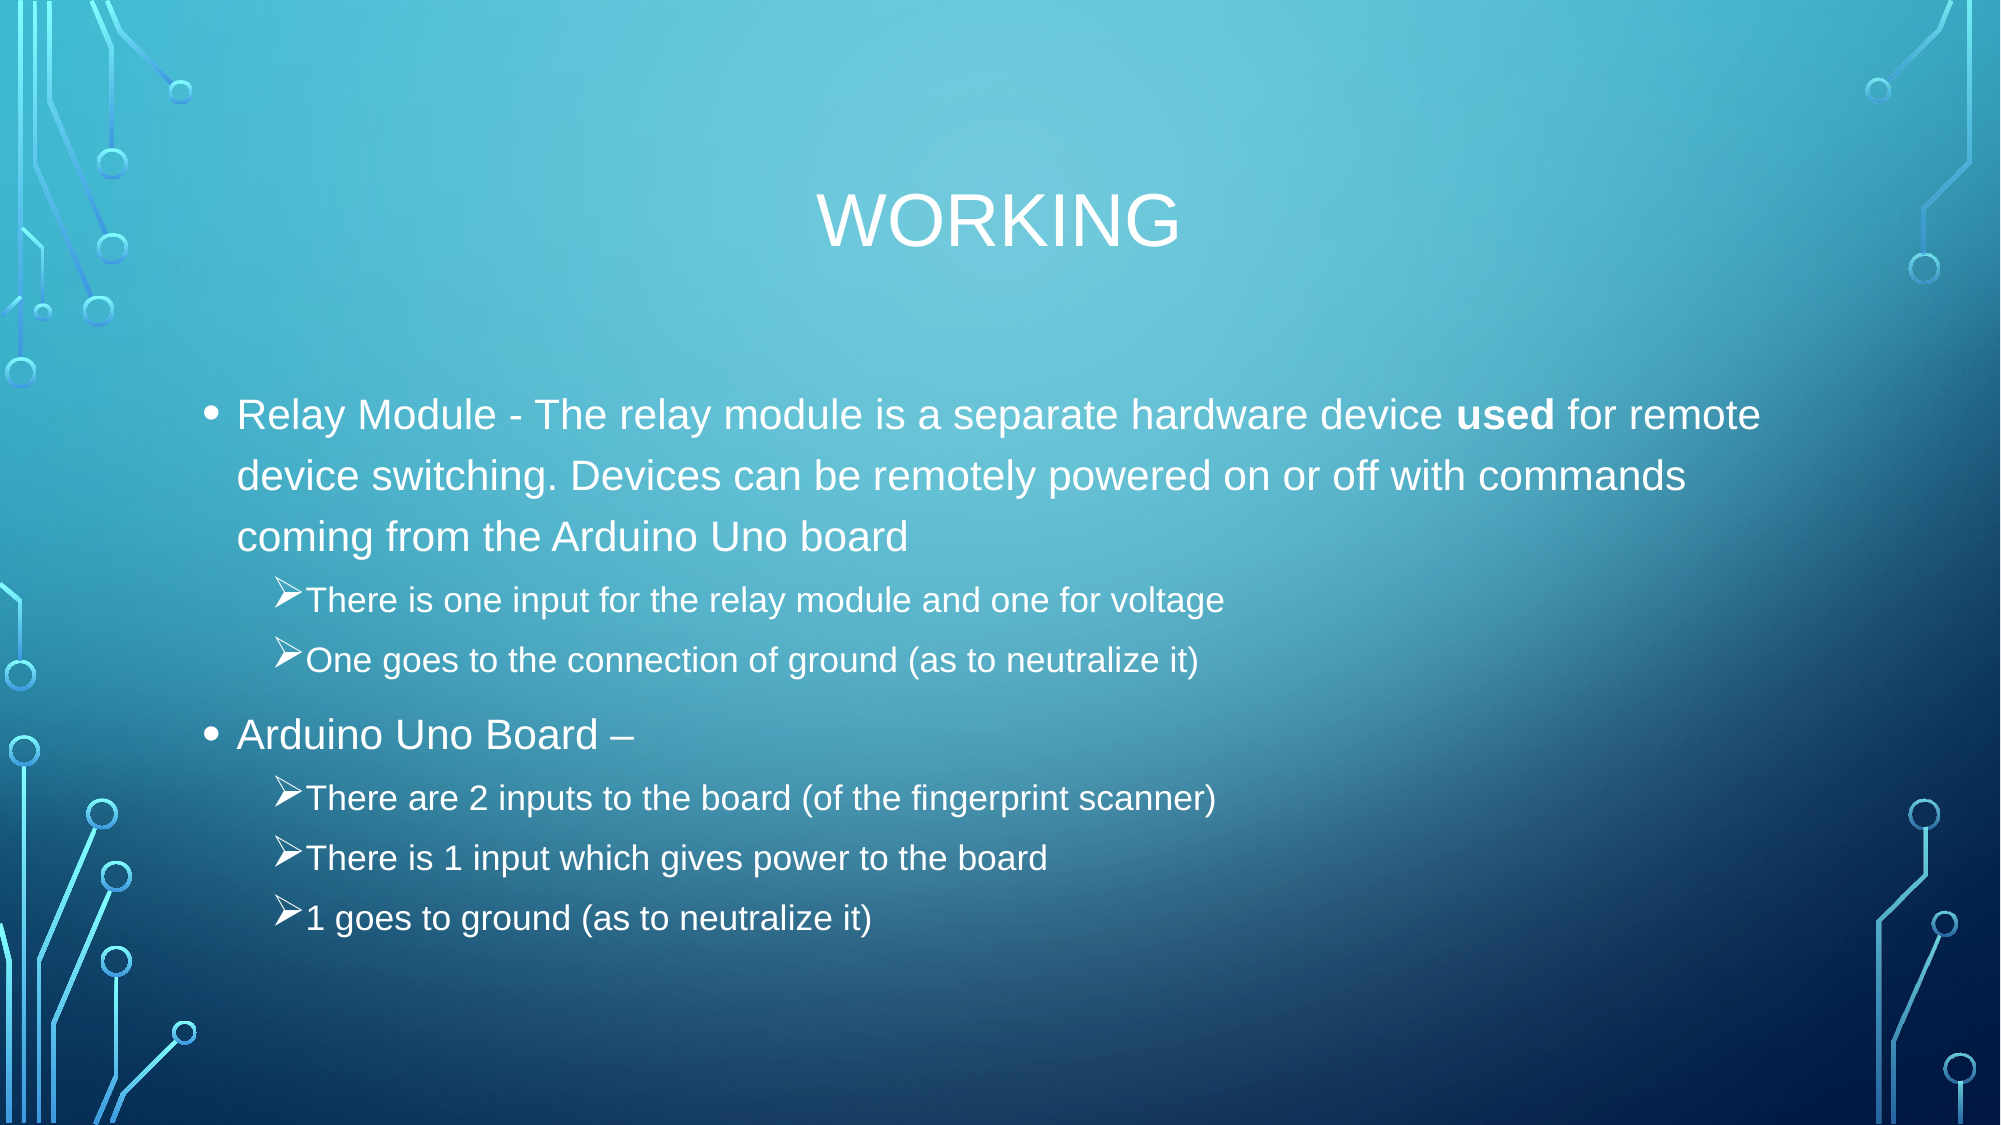

# working
Relay Module - The relay module is a separate hardware device used for remote device switching. Devices can be remotely powered on or off with commands coming from the Arduino Uno board
There is one input for the relay module and one for voltage
One goes to the connection of ground (as to neutralize it)
Arduino Uno Board –
There are 2 inputs to the board (of the fingerprint scanner)
There is 1 input which gives power to the board
1 goes to ground (as to neutralize it)